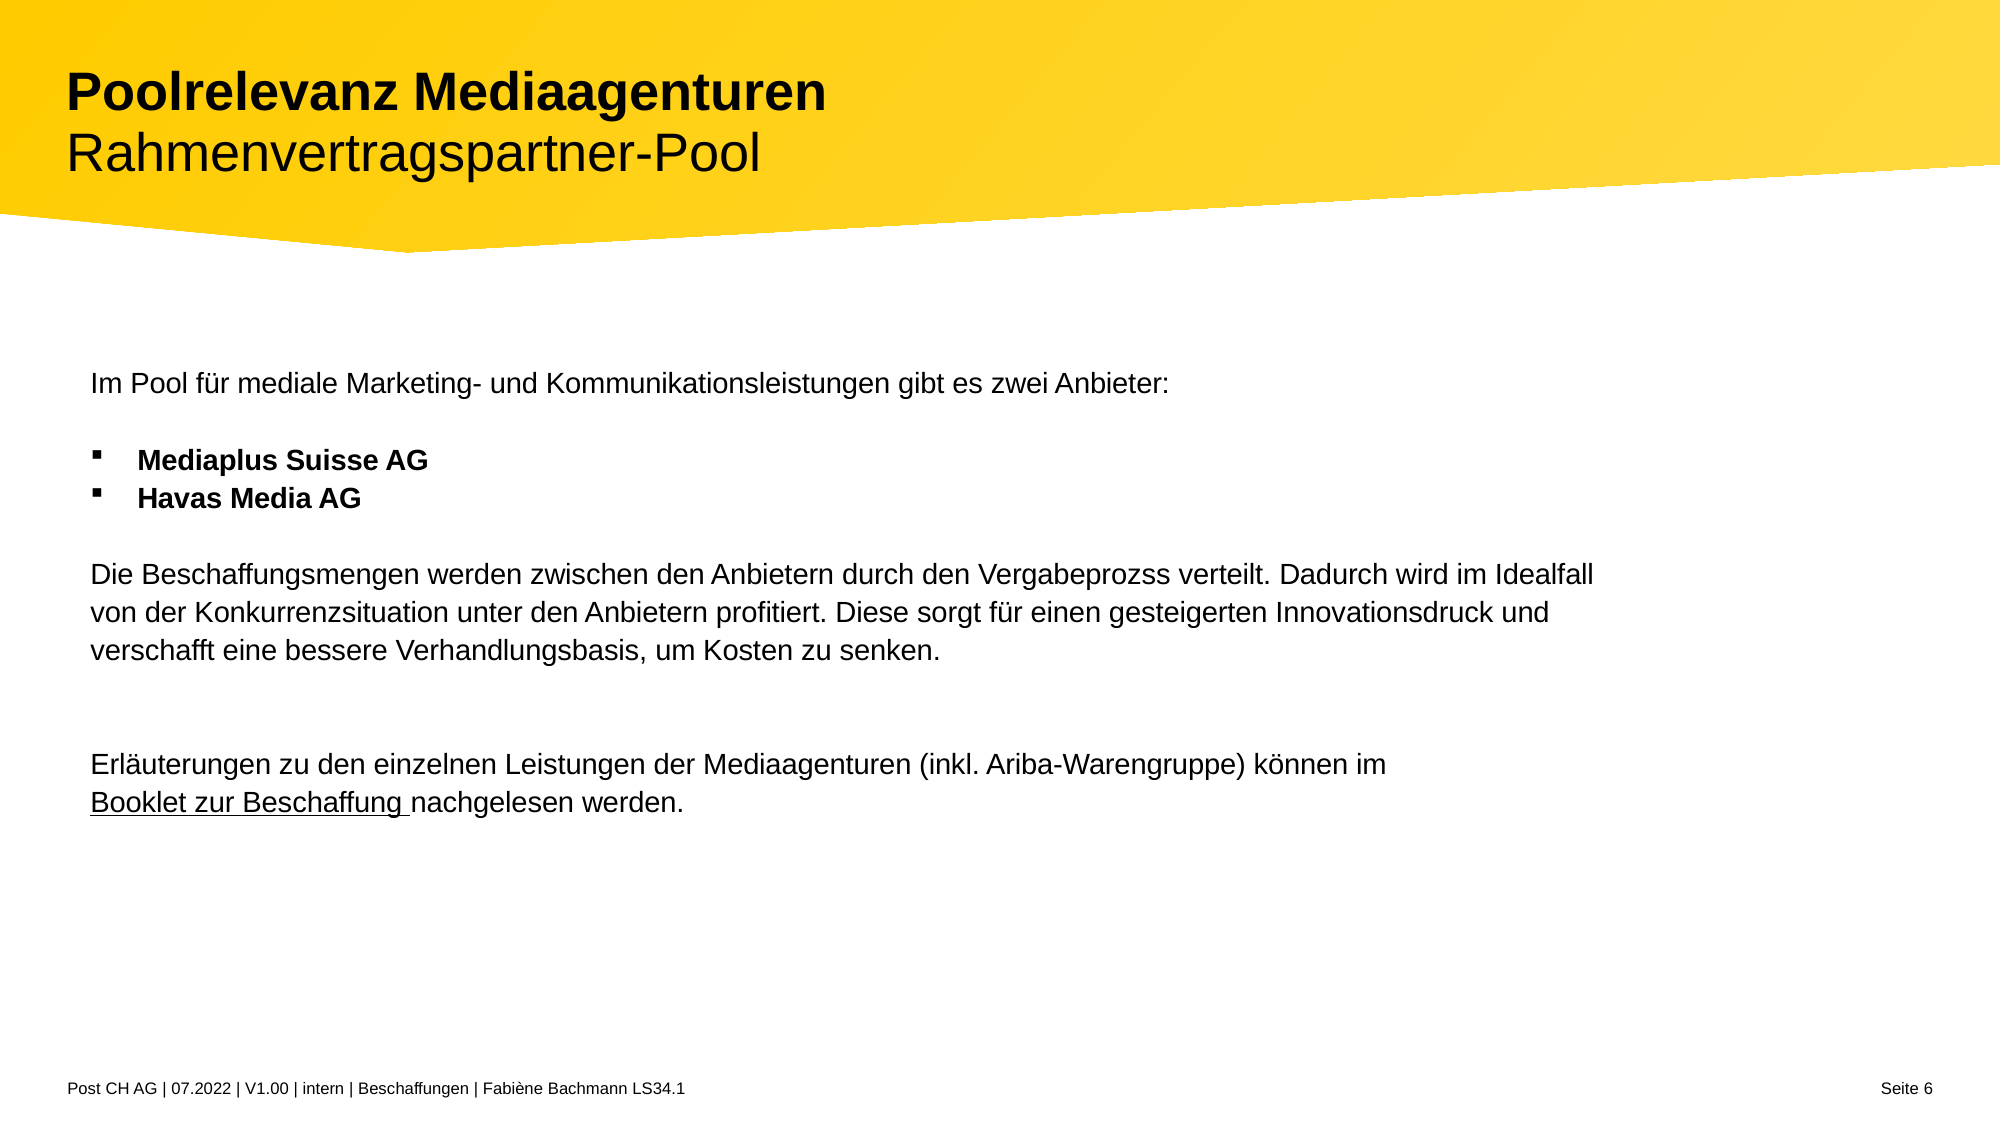

# Poolrelevanz Mediaagenturen Rahmenvertragspartner-Pool
Im Pool für mediale Marketing- und Kommunikationsleistungen gibt es zwei Anbieter:

Mediaplus Suisse AG
Havas Media AG

Die Beschaffungsmengen werden zwischen den Anbietern durch den Vergabeprozss verteilt. Dadurch wird im Idealfall von der Konkurrenzsituation unter den Anbietern profitiert. Diese sorgt für einen gesteigerten Innovationsdruck und verschafft eine bessere Verhandlungsbasis, um Kosten zu senken.

Erläuterungen zu den einzelnen Leistungen der Mediaagenturen (inkl. Ariba-Warengruppe) können im Booklet zur Beschaffung nachgelesen werden.

Post CH AG | 07.2022 | V1.00 | intern | Beschaffungen | Fabiène Bachmann LS34.1
 Seite 6